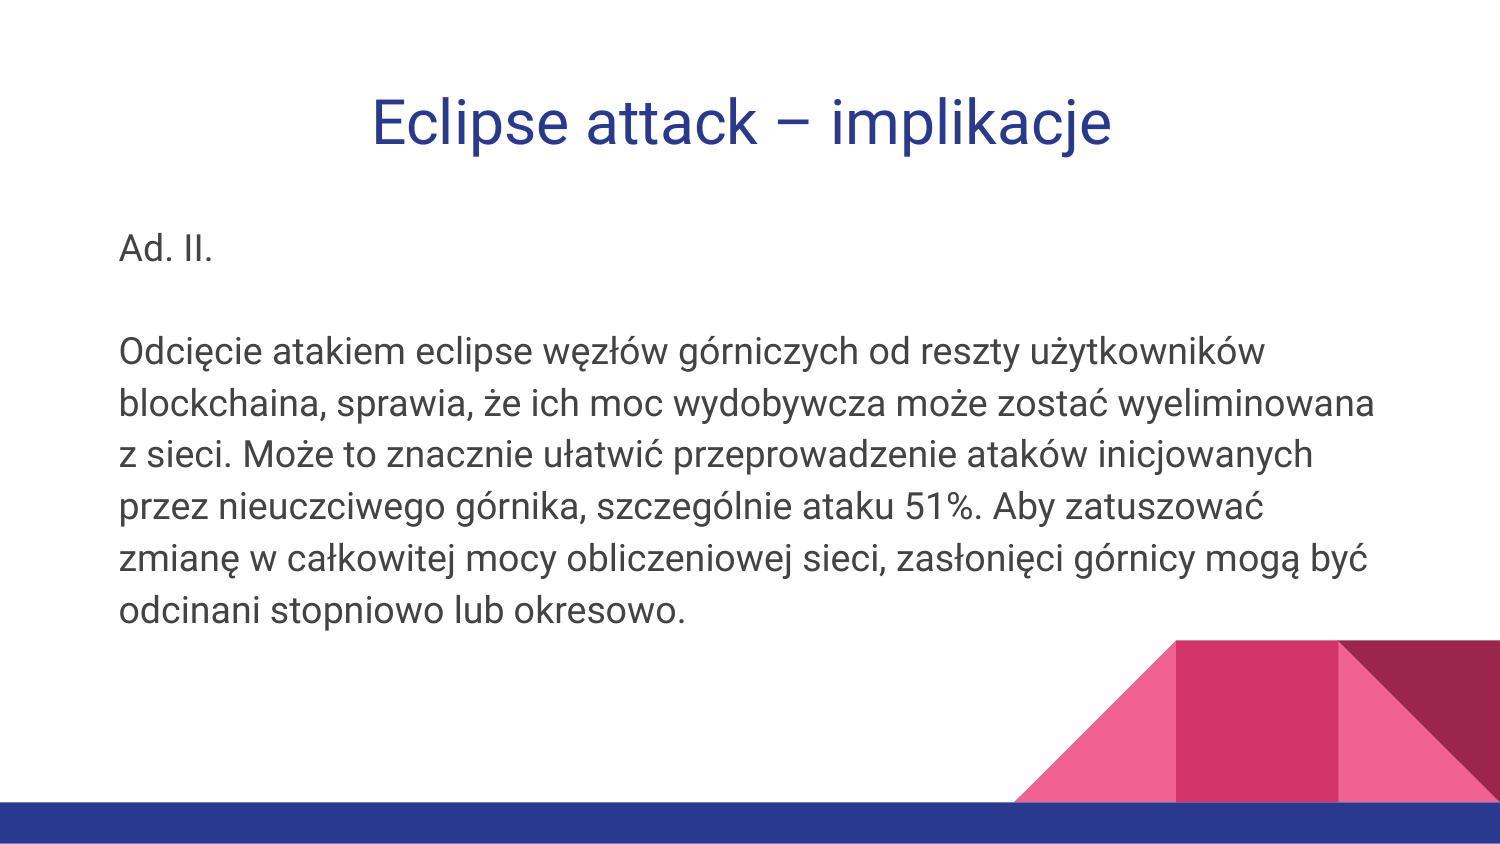

# Eclipse attack – implikacje
Ad. II.

Odcięcie atakiem eclipse węzłów górniczych od reszty użytkowników blockchaina, sprawia, że ich moc wydobywcza może zostać wyeliminowana z sieci. Może to znacznie ułatwić przeprowadzenie ataków inicjowanych przez nieuczciwego górnika, szczególnie ataku 51%. Aby zatuszować zmianę w całkowitej mocy obliczeniowej sieci, zasłonięci górnicy mogą być odcinani stopniowo lub okresowo.